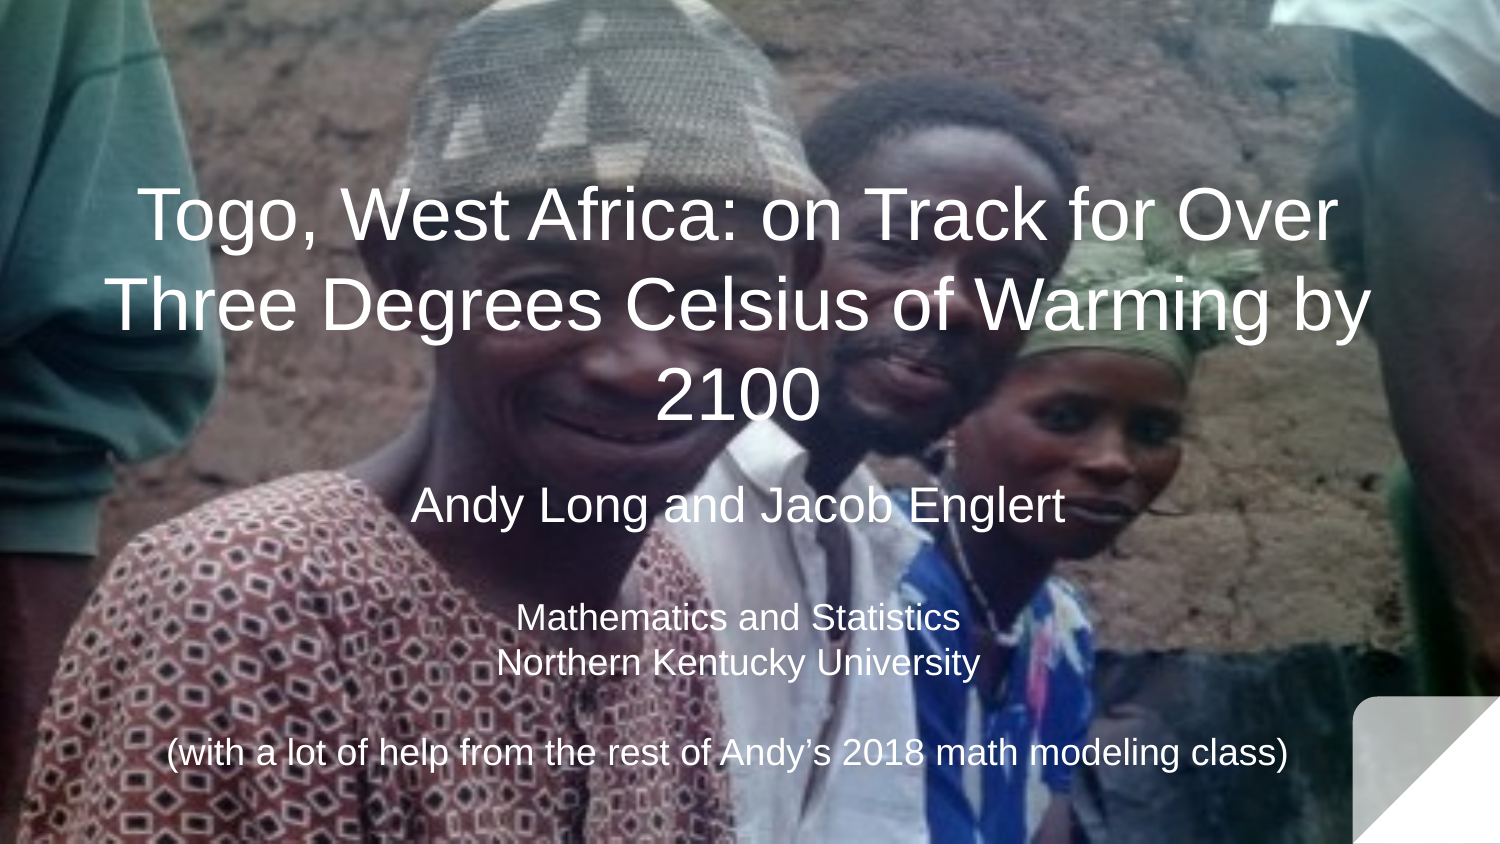

# Togo, West Africa: on Track for Over Three Degrees Celsius of Warming by 2100
Andy Long and Jacob Englert

Mathematics and Statistics
Northern Kentucky University

(with a lot of help from the rest of Andy’s 2018 math modeling class)